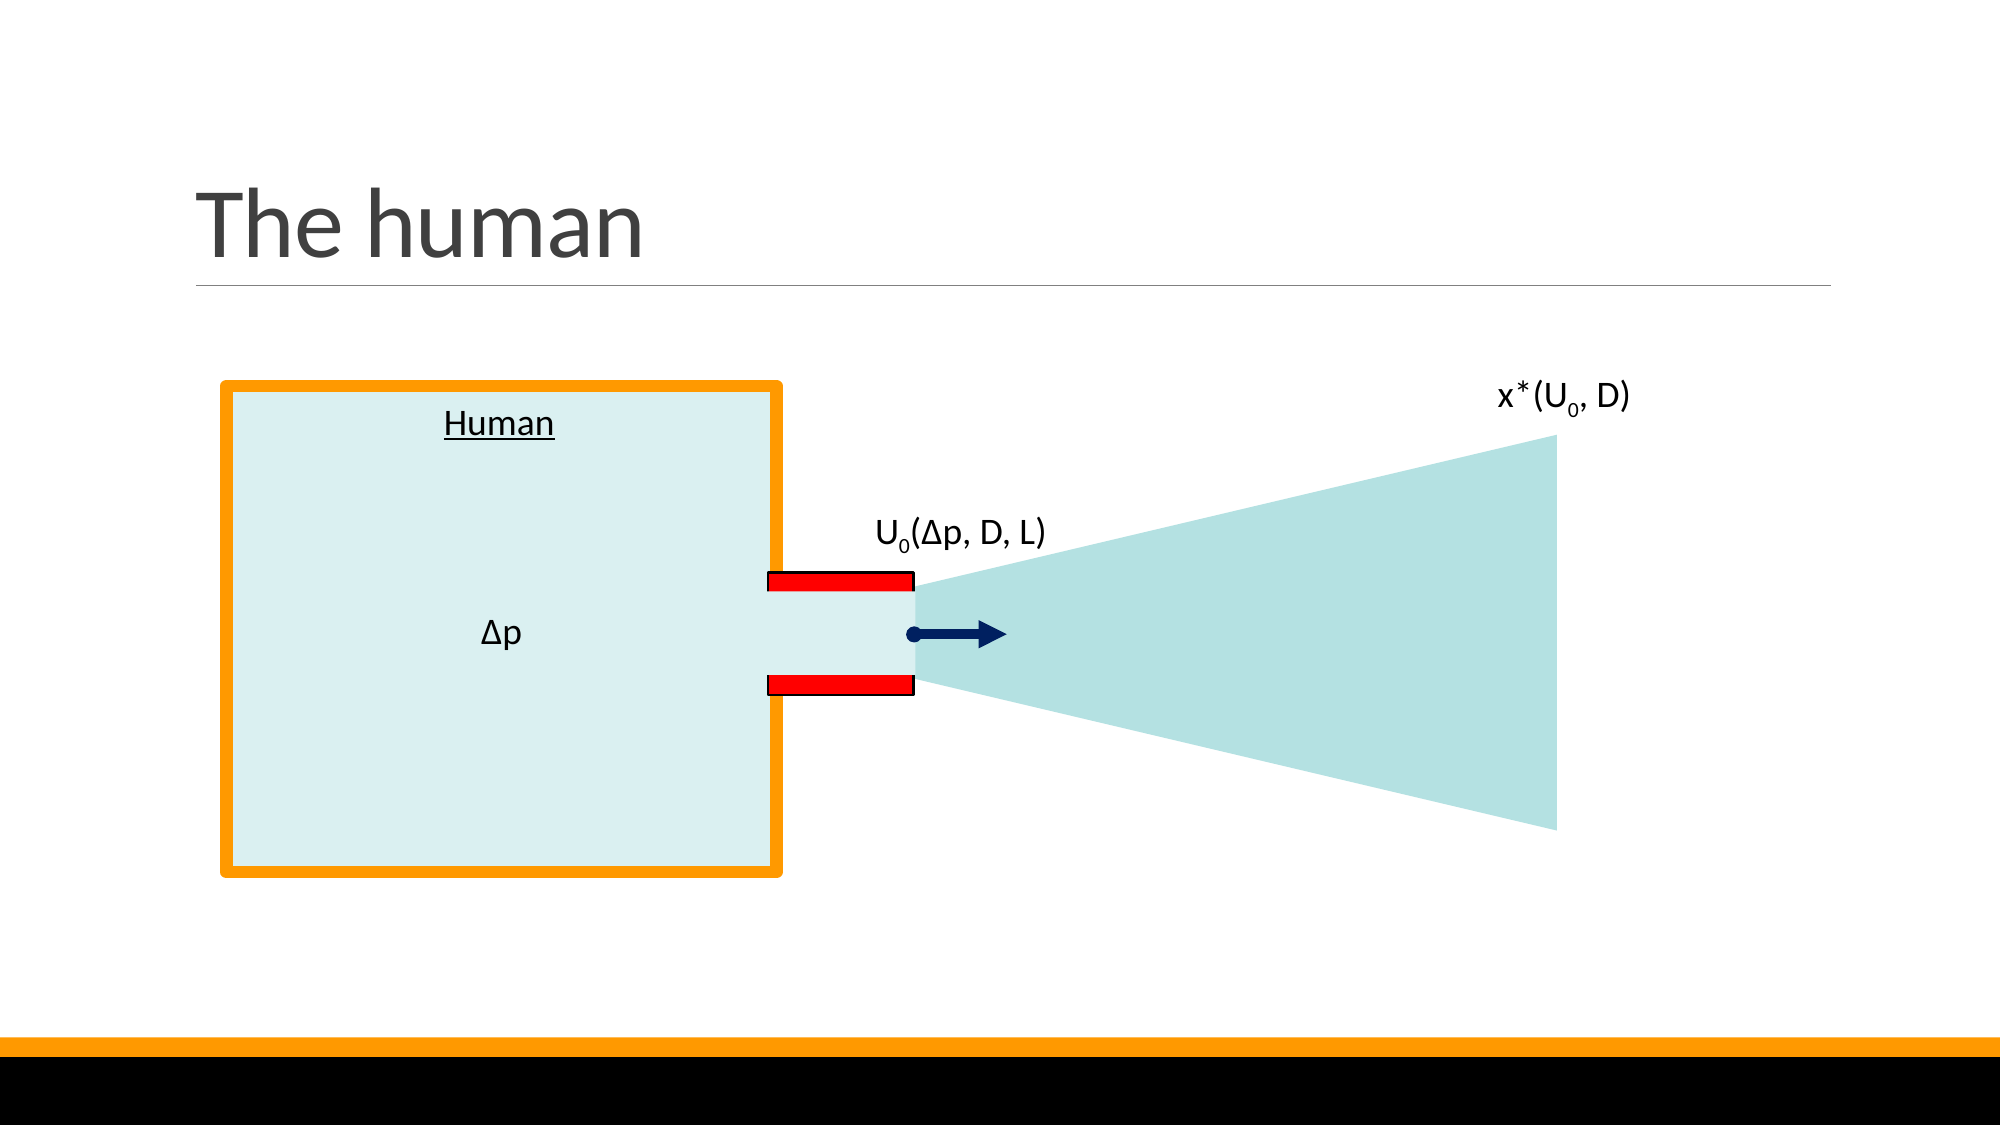

# The human

x*(U0, D)
Δp
Human
U0(Δp, D, L)